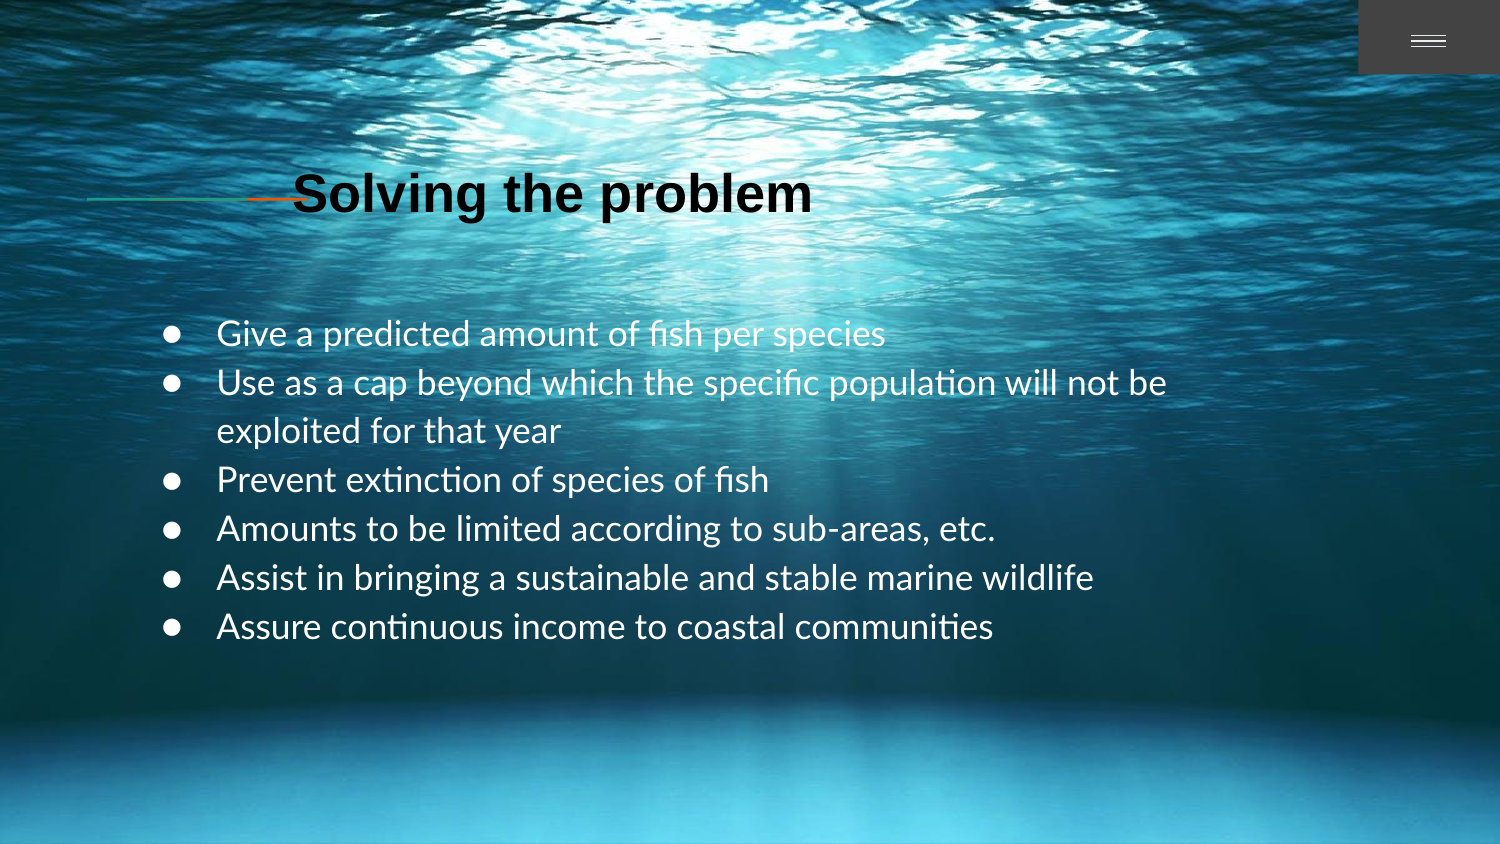

# Solving the problem
Give a predicted amount of fish per species
Use as a cap beyond which the specific population will not be exploited for that year
Prevent extinction of species of fish
Amounts to be limited according to sub-areas, etc.
Assist in bringing a sustainable and stable marine wildlife
Assure continuous income to coastal communities